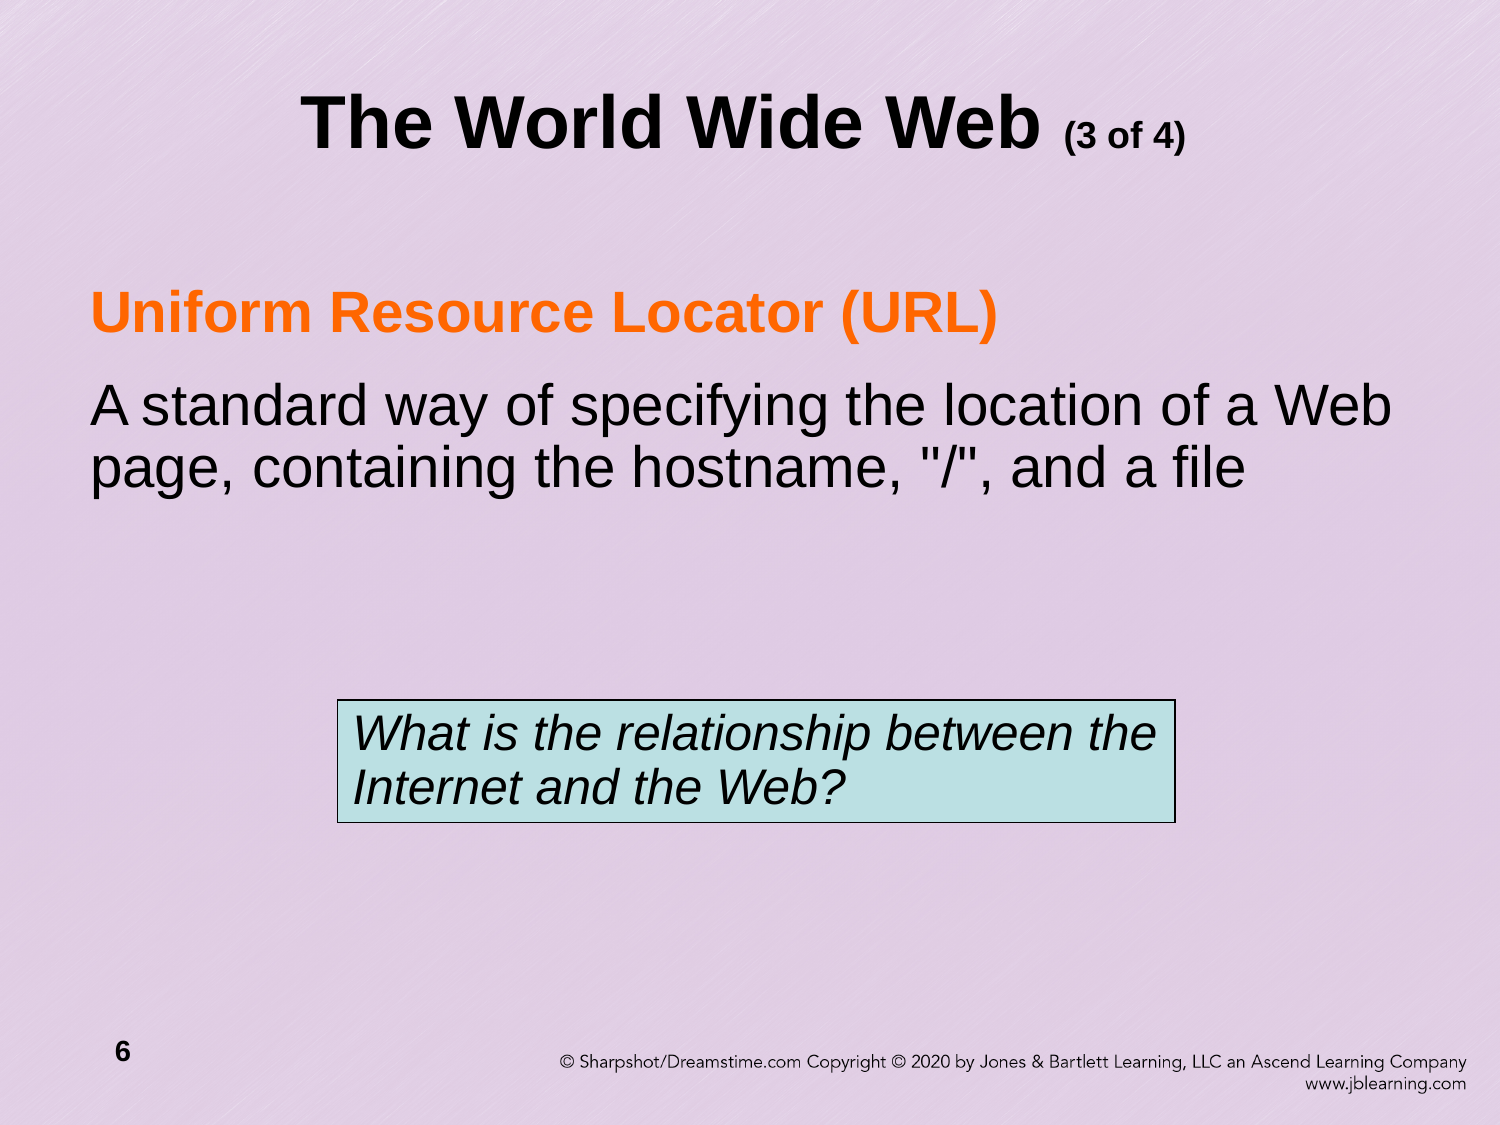

# The World Wide Web (3 of 4)
Uniform Resource Locator (URL)
A standard way of specifying the location of a Web page, containing the hostname, "/", and a file

What is the relationship between the Internet and the Web?
6